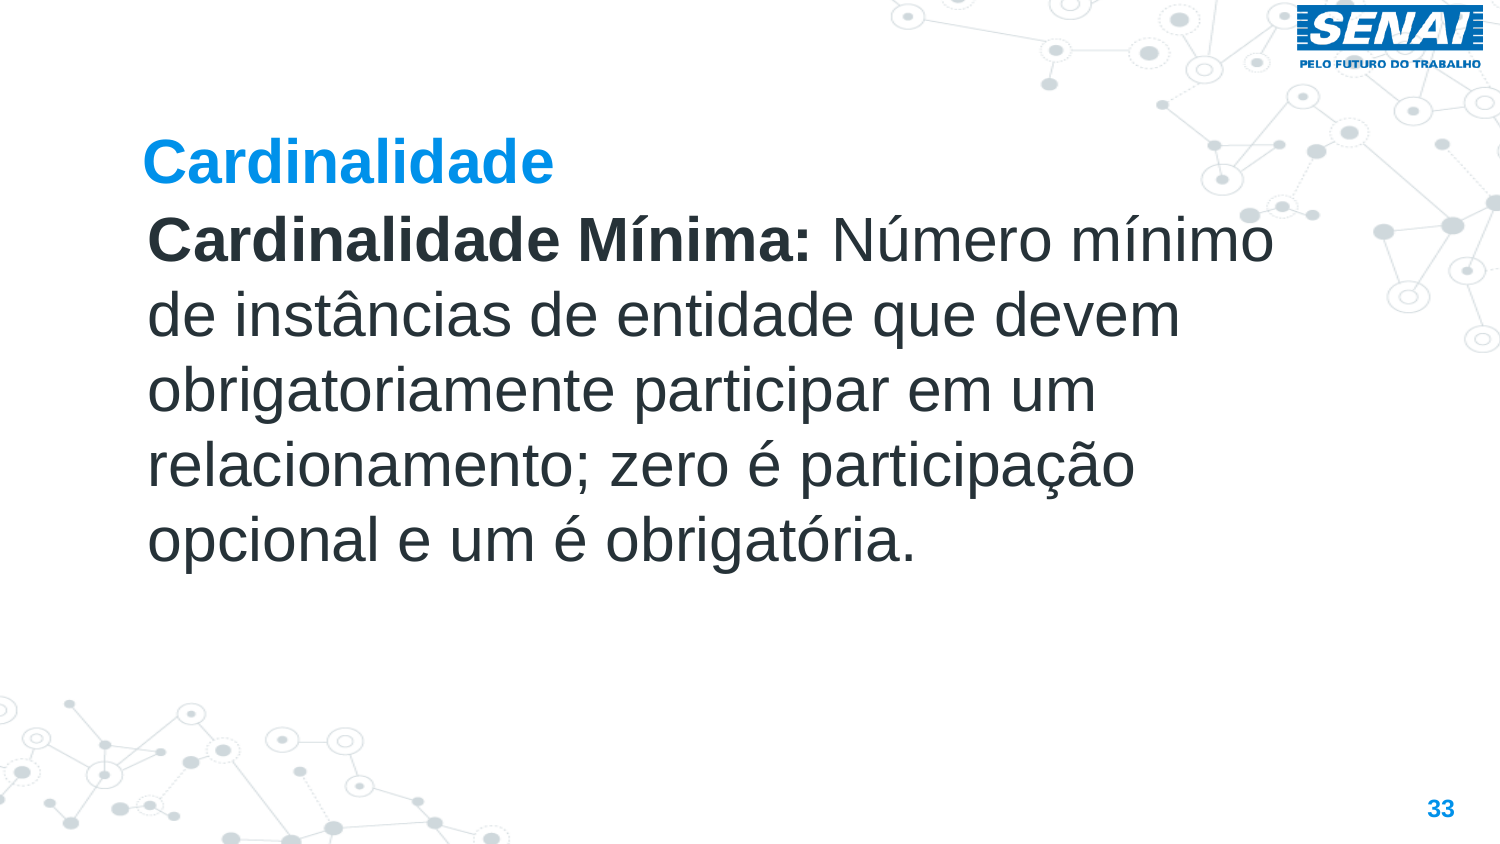

# Cardinalidade
Cardinalidade Mínima: Número mínimo de instâncias de entidade que devem obrigatoriamente participar em um relacionamento; zero é participação opcional e um é obrigatória.
33